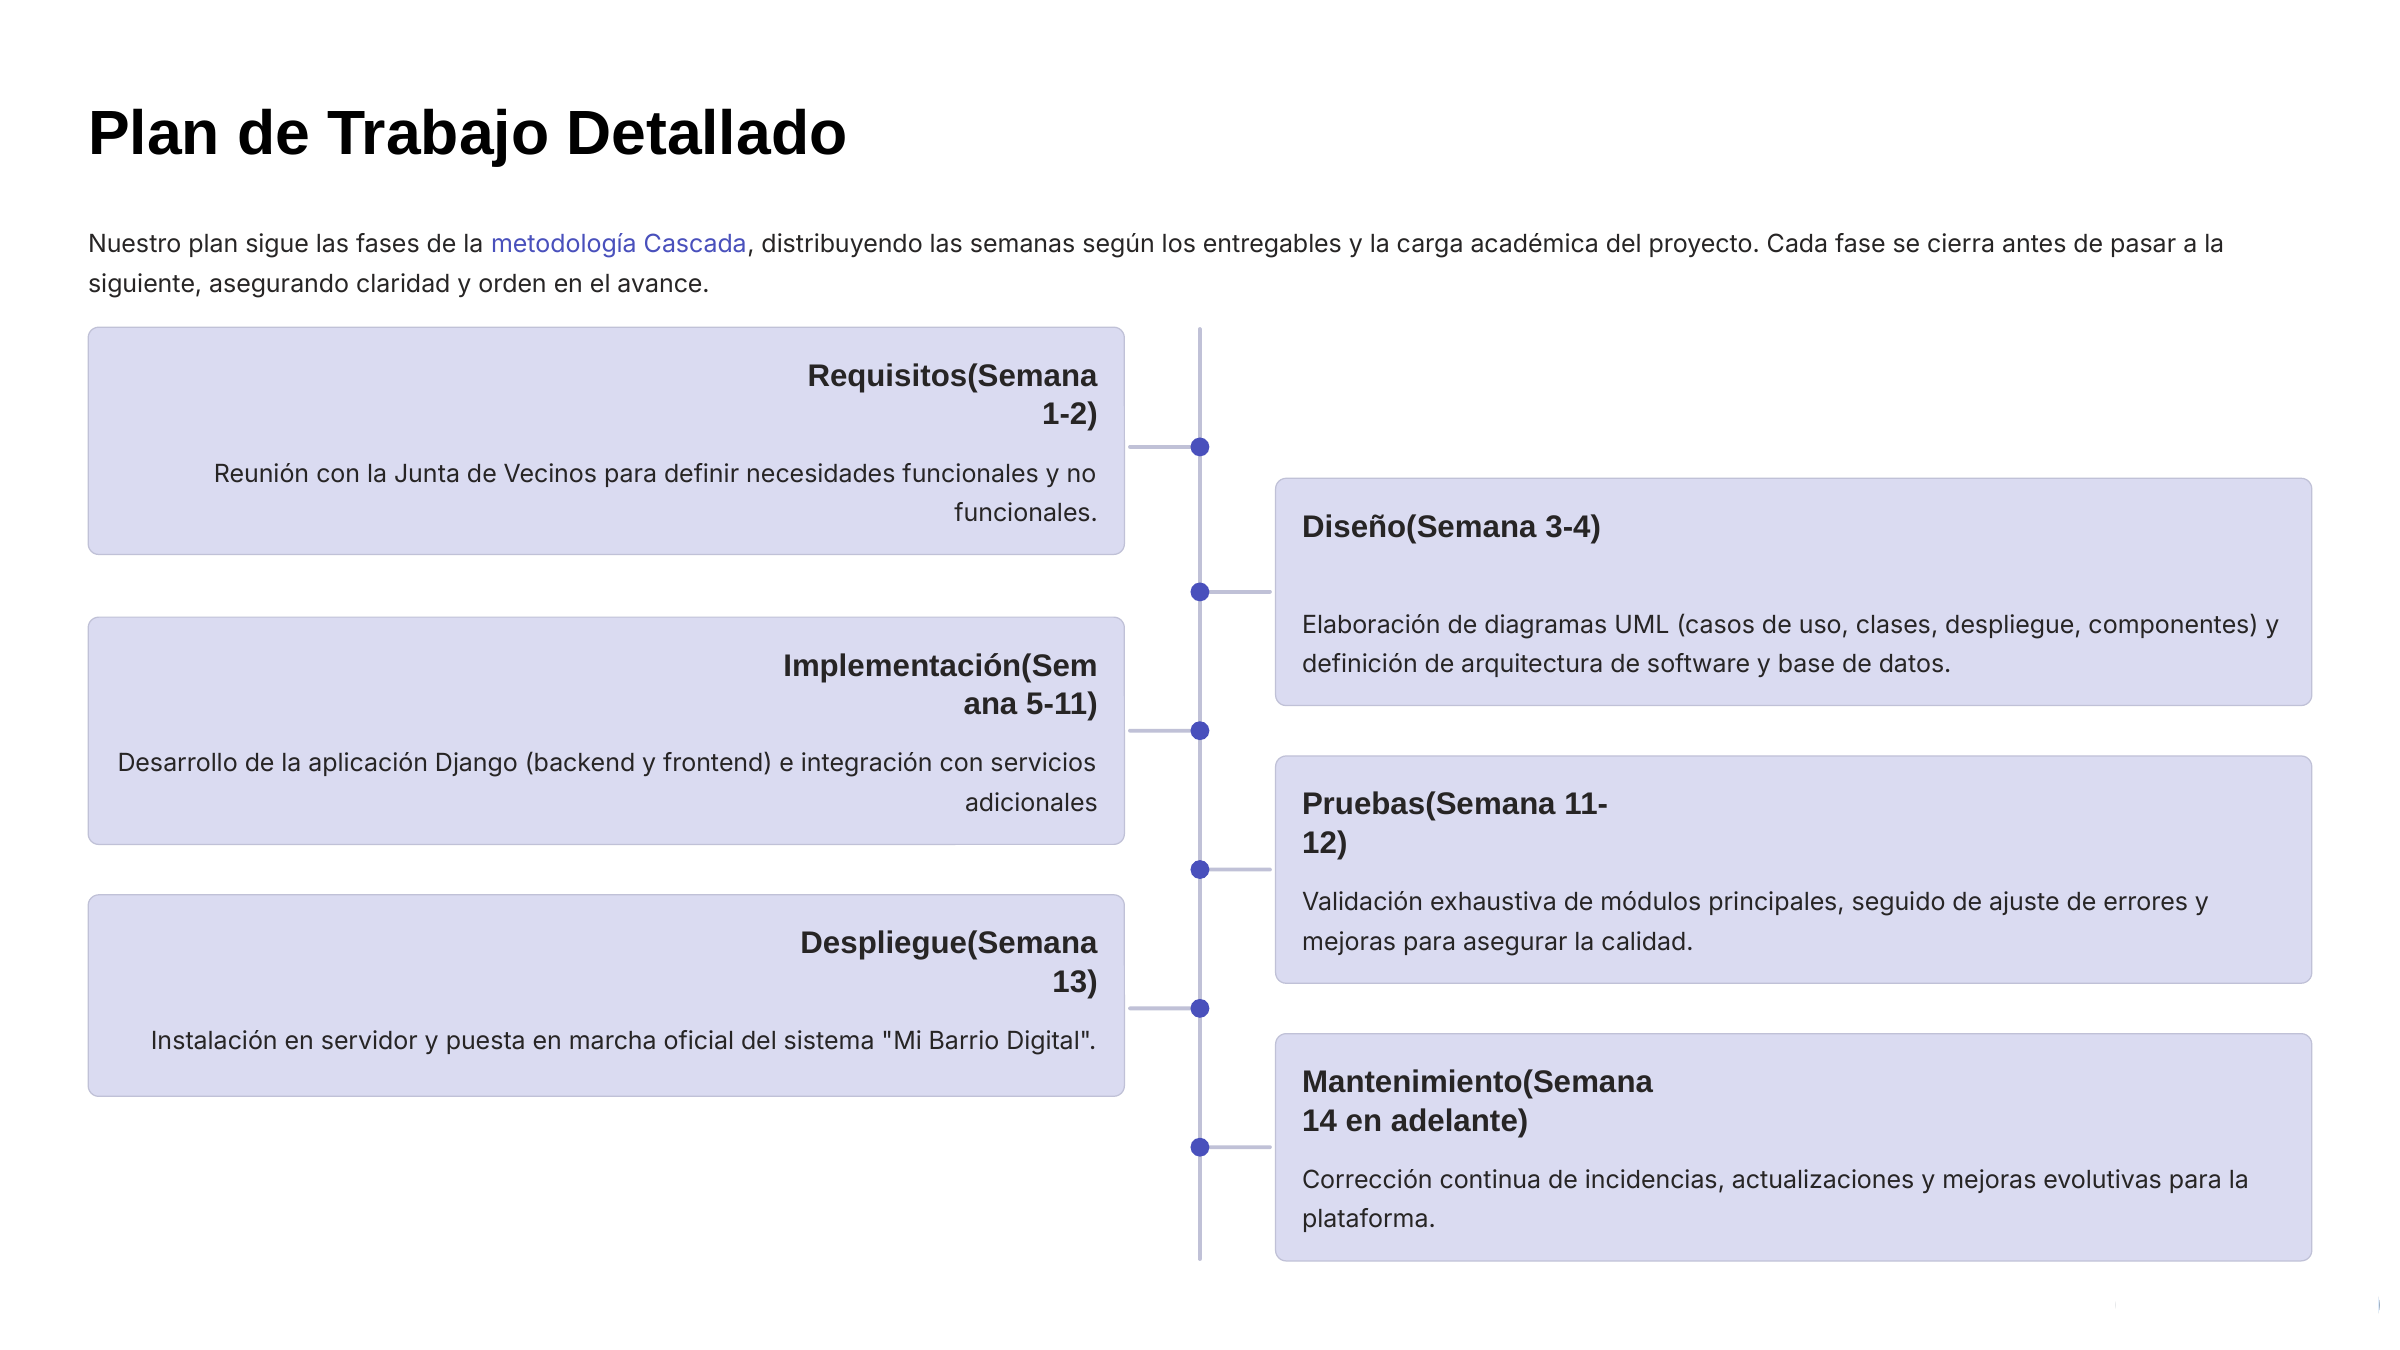

Plan de Trabajo Detallado
Nuestro plan sigue las fases de la metodología Cascada, distribuyendo las semanas según los entregables y la carga académica del proyecto. Cada fase se cierra antes de pasar a la siguiente, asegurando claridad y orden en el avance.

Requisitos(Semana 1-2)

Reunión con la Junta de Vecinos para definir necesidades funcionales y no funcionales.

Diseño(Semana 3-4)

Elaboración de diagramas UML (casos de uso, clases, despliegue, componentes) y definición de arquitectura de software y base de datos.

Implementación(Semana 5-11)

Desarrollo de la aplicación Django (backend y frontend) e integración con servicios adicionales

Pruebas(Semana 11-12)

Validación exhaustiva de módulos principales, seguido de ajuste de errores y mejoras para asegurar la calidad.

Despliegue(Semana 13)

Instalación en servidor y puesta en marcha oficial del sistema "Mi Barrio Digital".

Mantenimiento(Semana 14 en adelante)

Corrección continua de incidencias, actualizaciones y mejoras evolutivas para la plataforma.